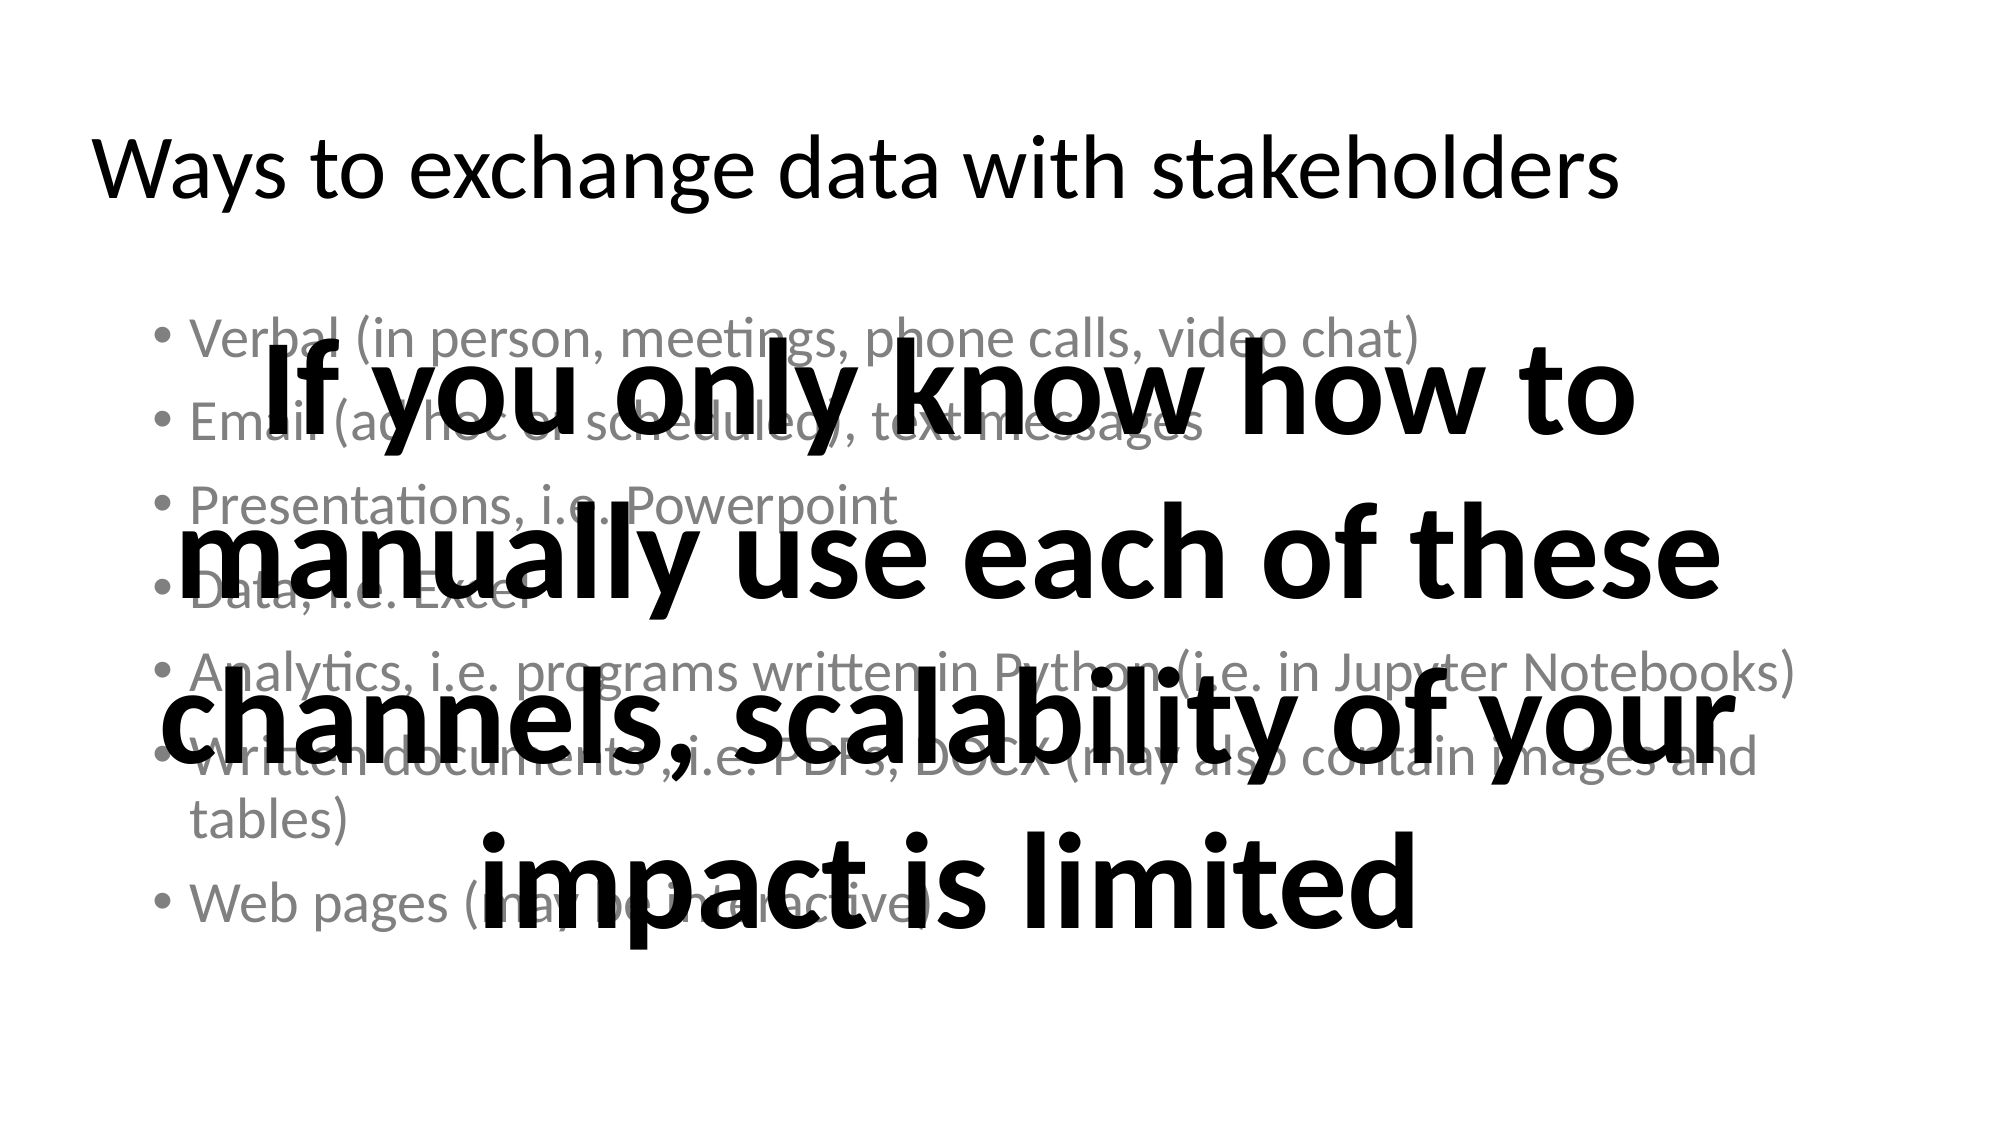

# Ways to exchange data with stakeholders
If you only know how to manually use each of these channels, scalability of your impact is limited
Verbal (in person, meetings, phone calls, video chat)
Email (ad hoc or scheduled), text messages
Presentations, i.e. Powerpoint
Data, i.e. Excel
Analytics, i.e. programs written in Python (i.e. in Jupyter Notebooks)
Written documents , i.e. PDFs, DOCX (may also contain images and tables)
Web pages (may be interactive)